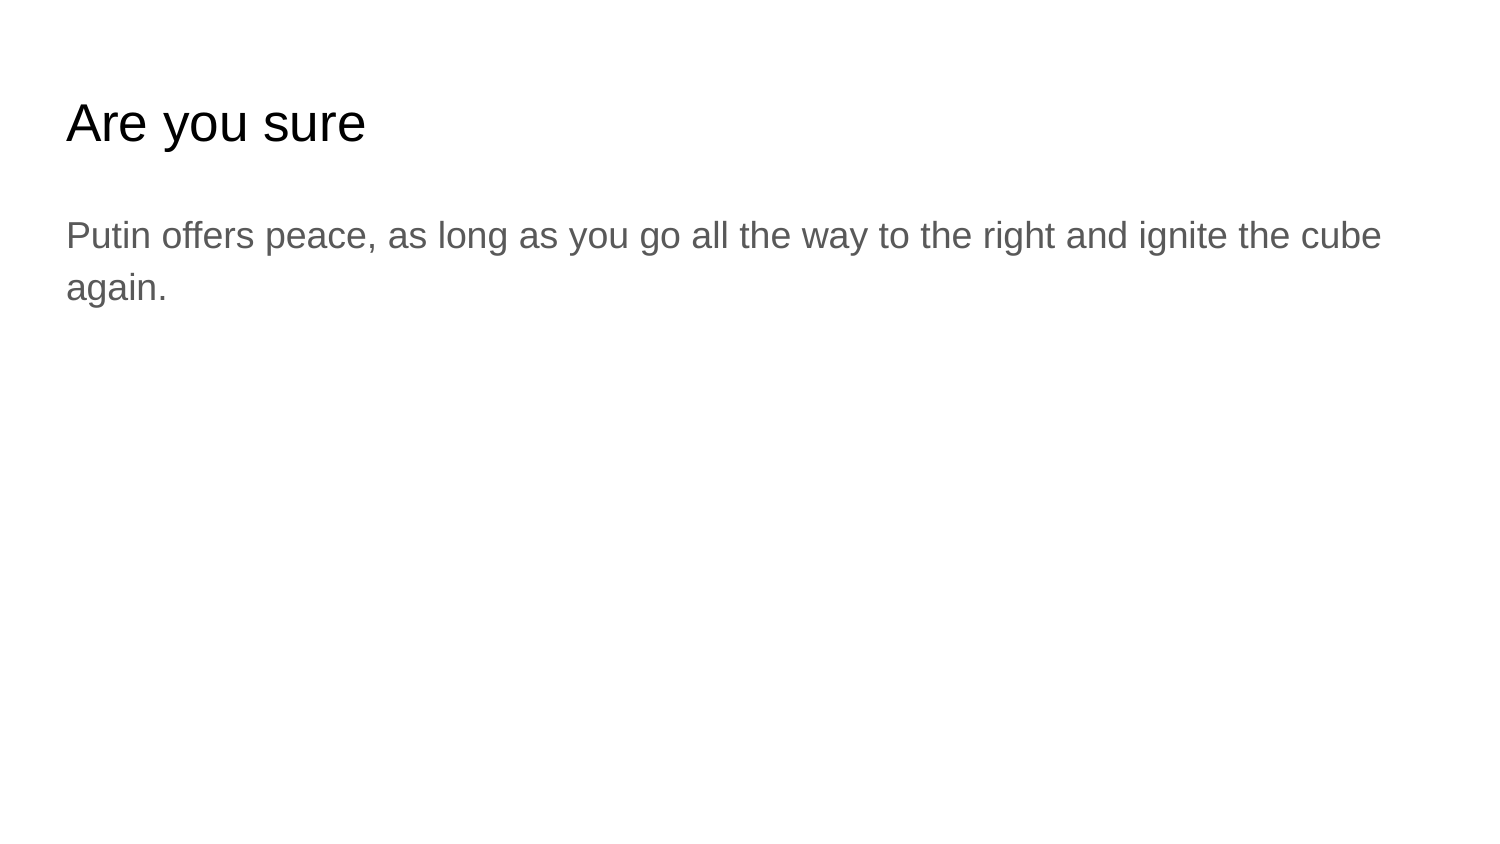

# Are you sure
Putin offers peace, as long as you go all the way to the right and ignite the cube again.